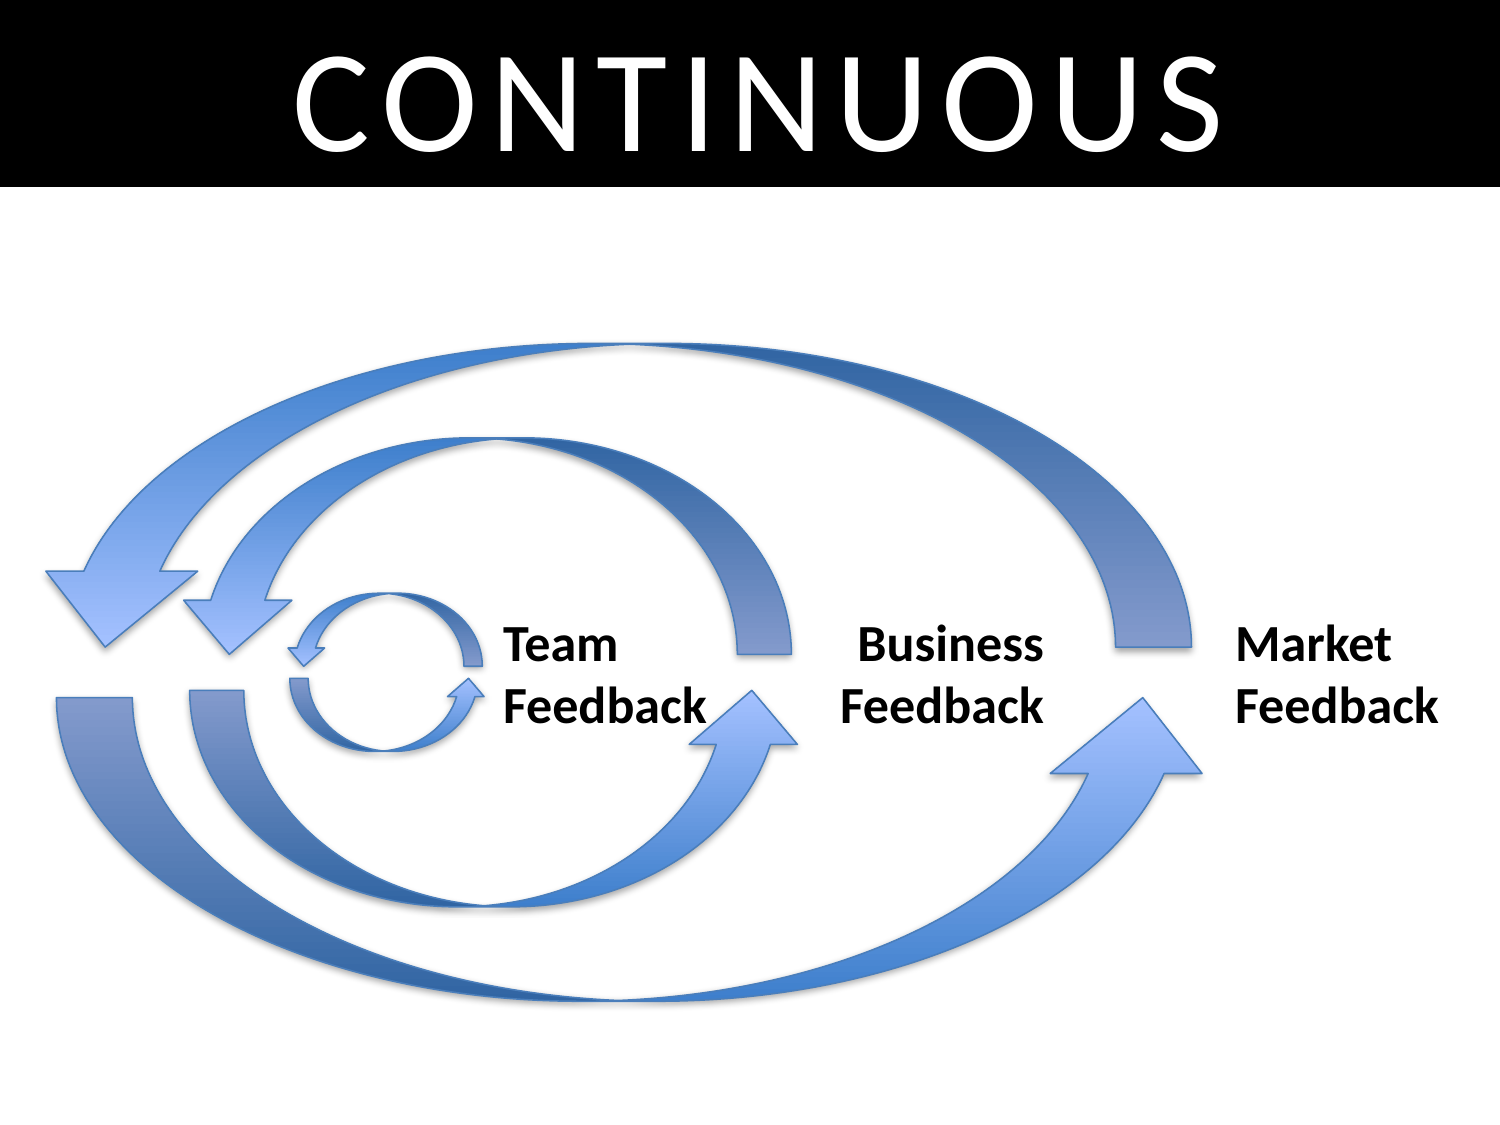

# CONTINUOUS

Team
Feedback
Business
Feedback
Market
Feedback